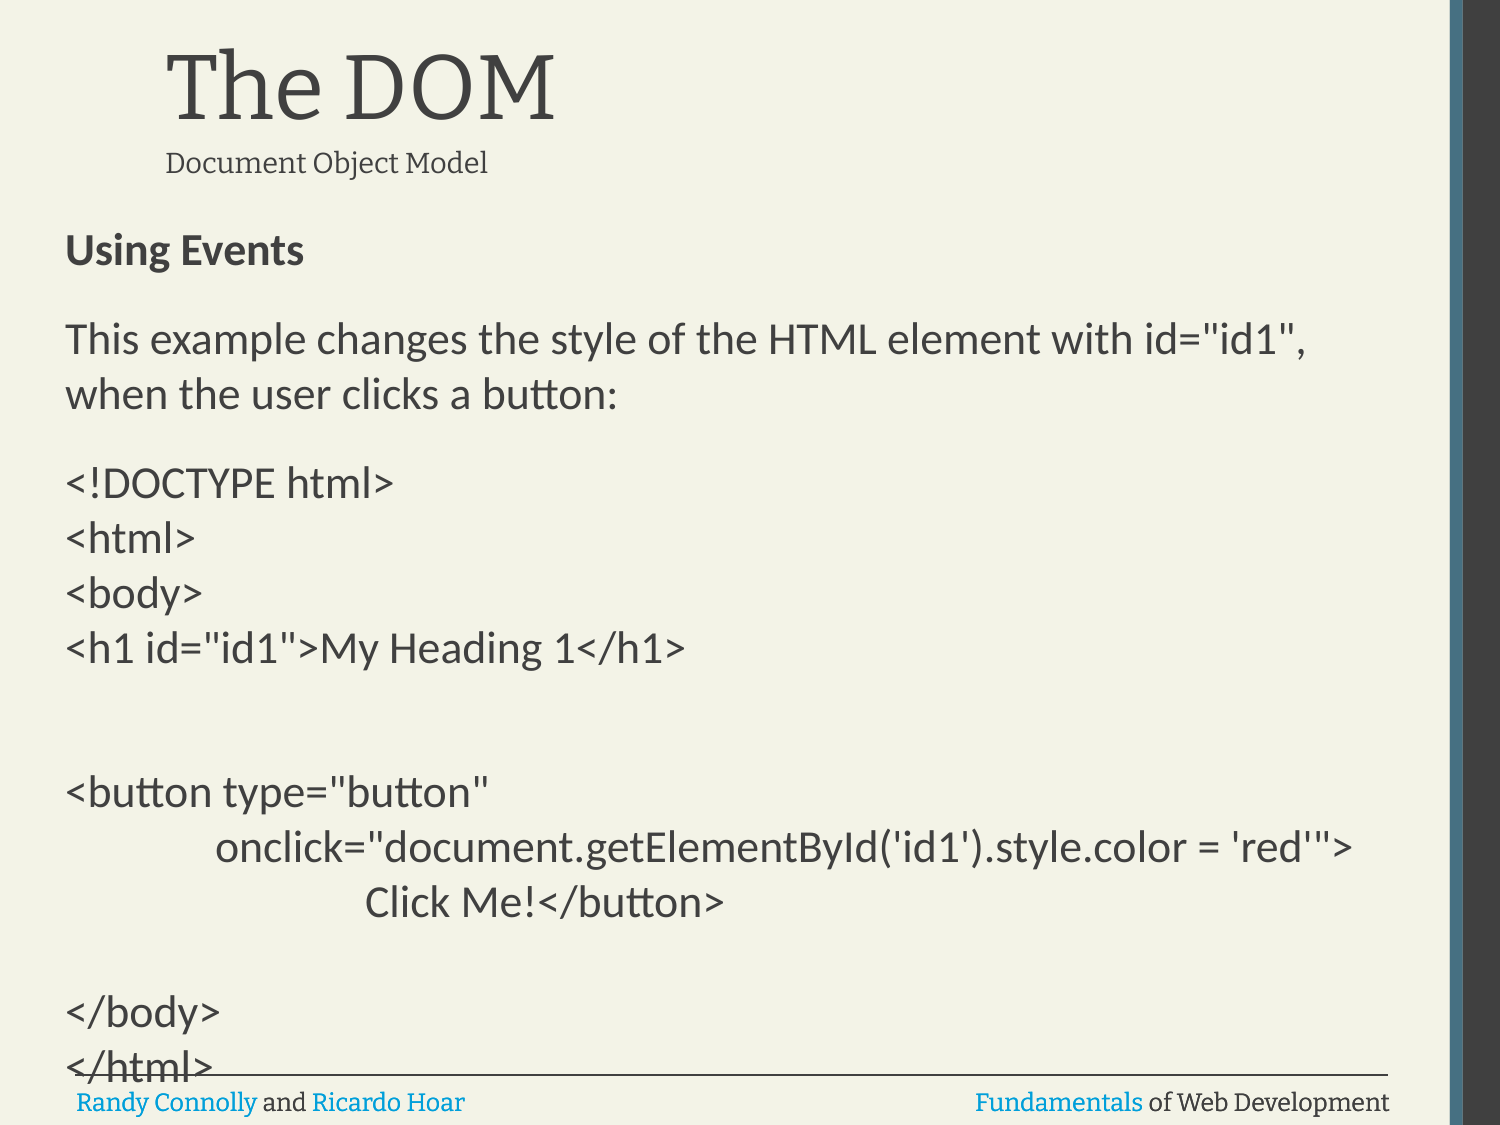

# The DOM
Document Object Model
Using Events
This example changes the style of the HTML element with id="id1", when the user clicks a button:
<!DOCTYPE html>
<html>
<body>
<h1 id="id1">My Heading 1</h1>
<button type="button"
	onclick="document.getElementById('id1').style.color = 'red'">
		Click Me!</button>
</body>
</html>